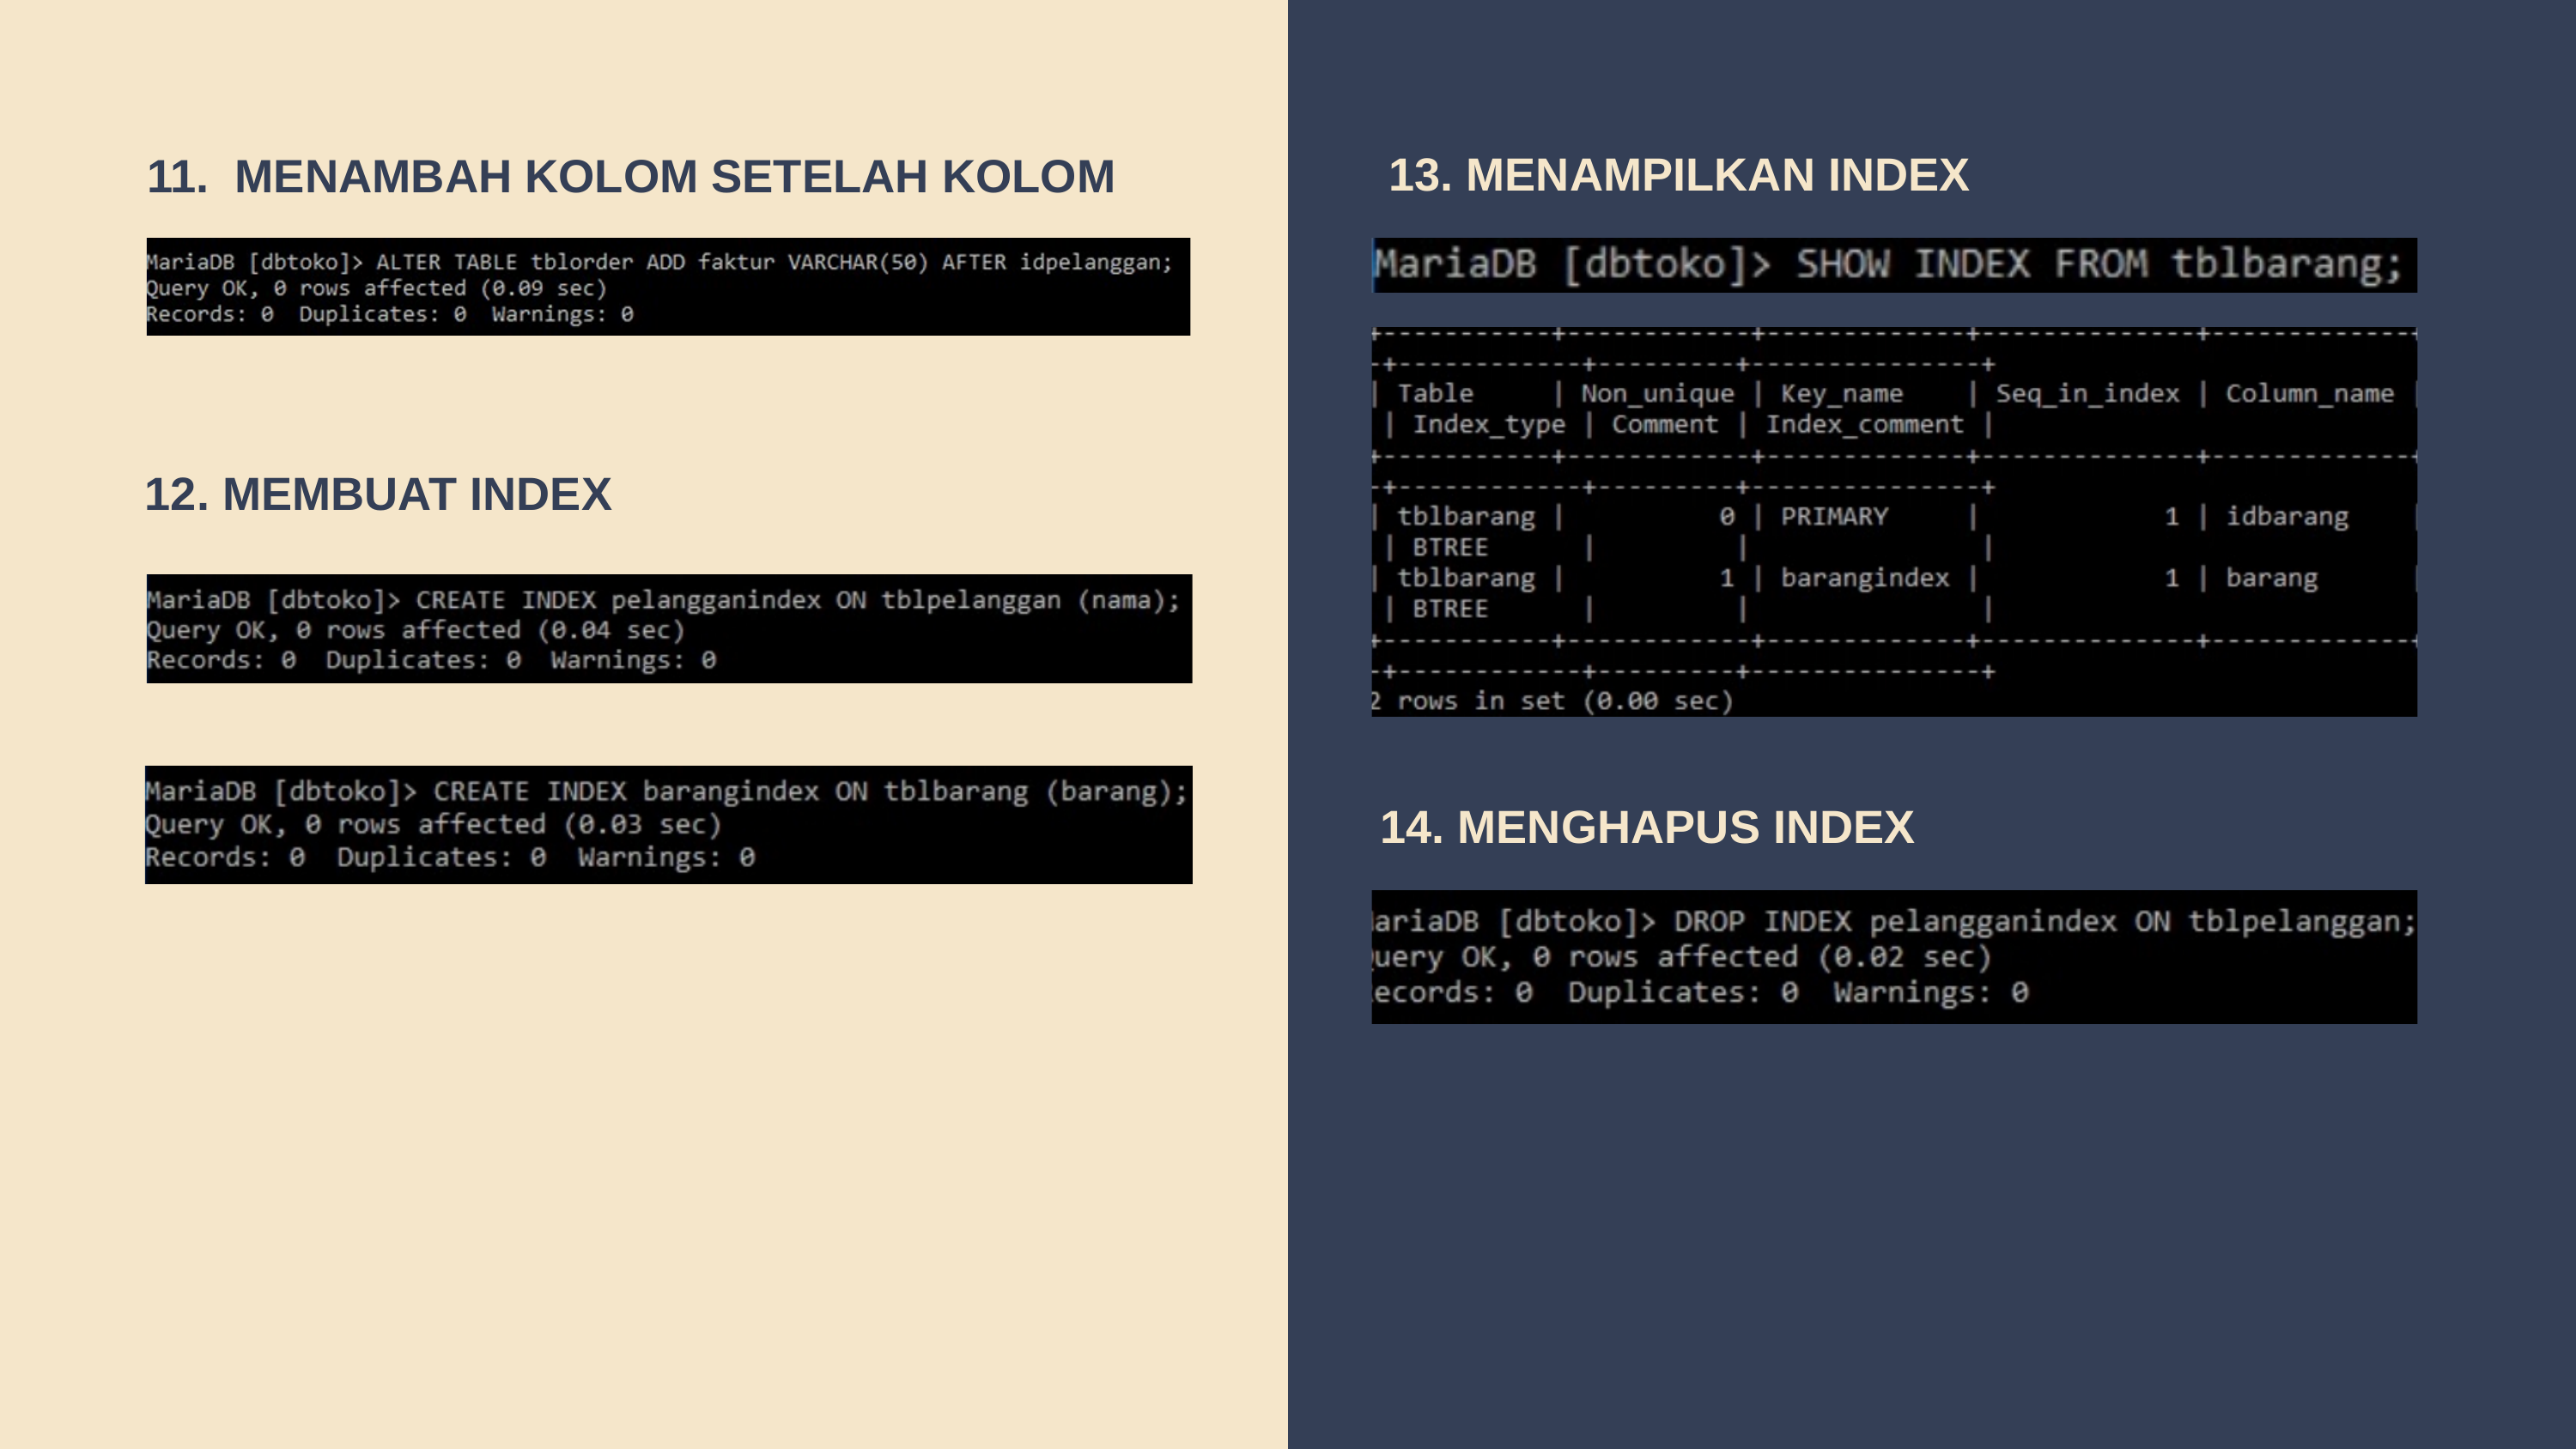

13. MENAMPILKAN INDEX
11.  MENAMBAH KOLOM SETELAH KOLOM

12. MEMBUAT INDEX

14. MENGHAPUS INDEX